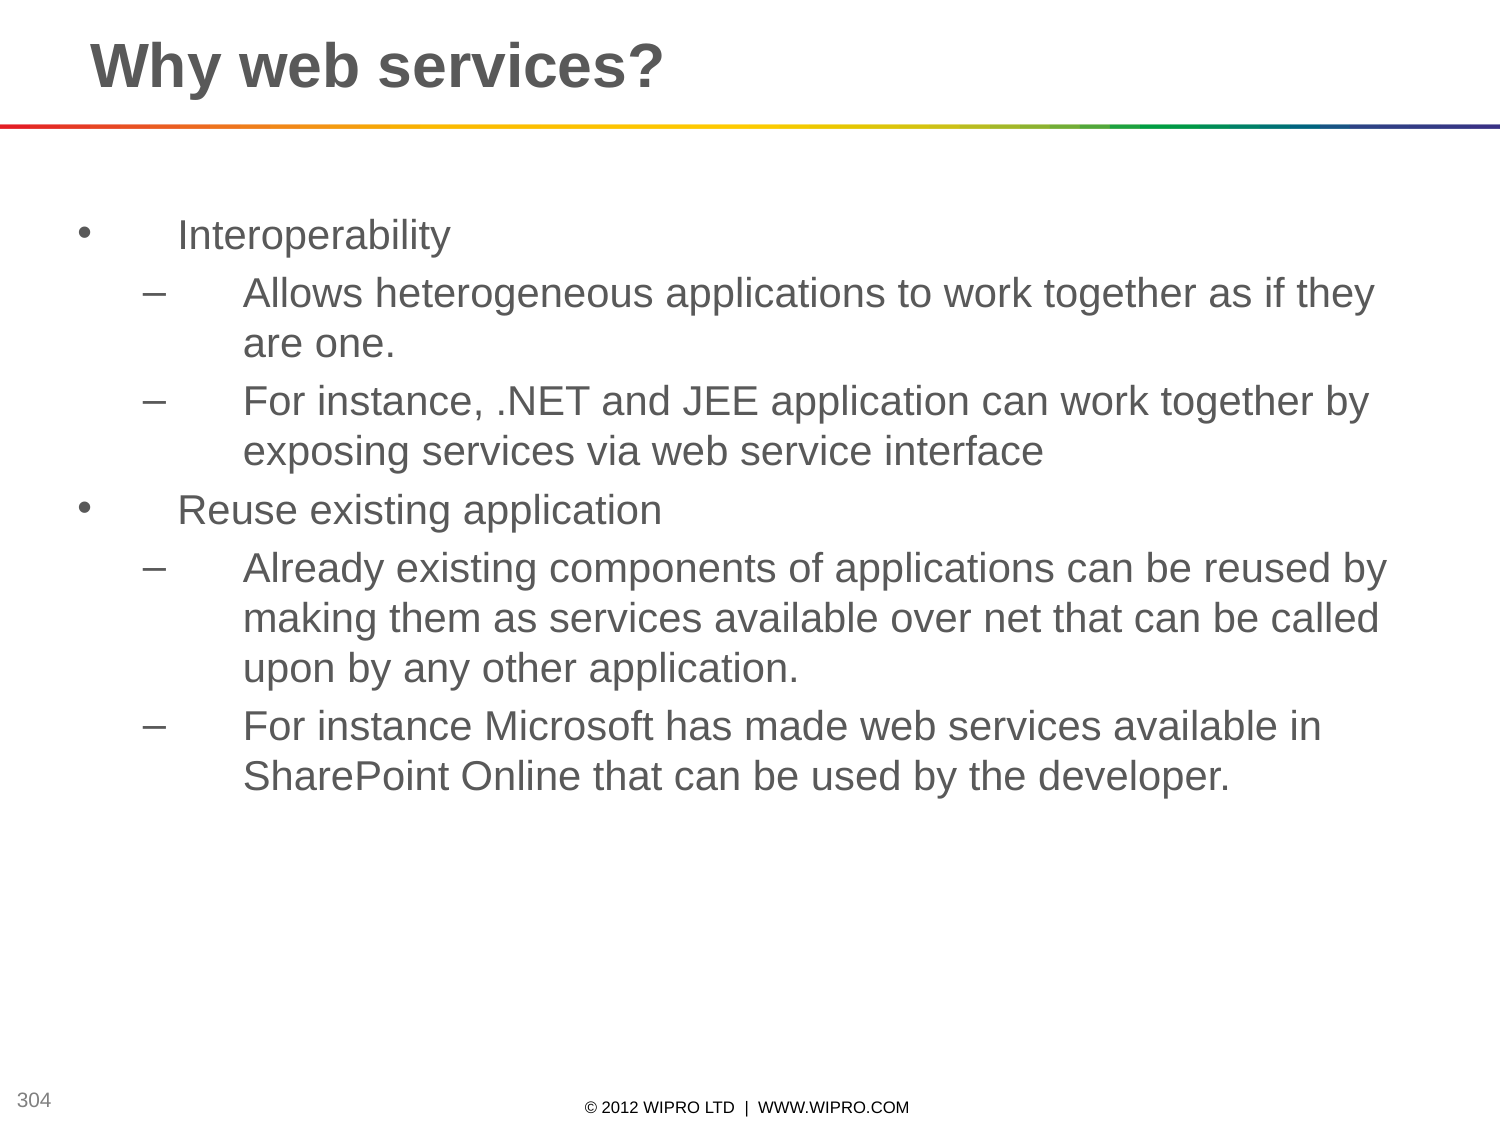

# Why web services?
Interoperability
Allows heterogeneous applications to work together as if they are one.
For instance, .NET and JEE application can work together by exposing services via web service interface
Reuse existing application
Already existing components of applications can be reused by making them as services available over net that can be called upon by any other application.
For instance Microsoft has made web services available in SharePoint Online that can be used by the developer.